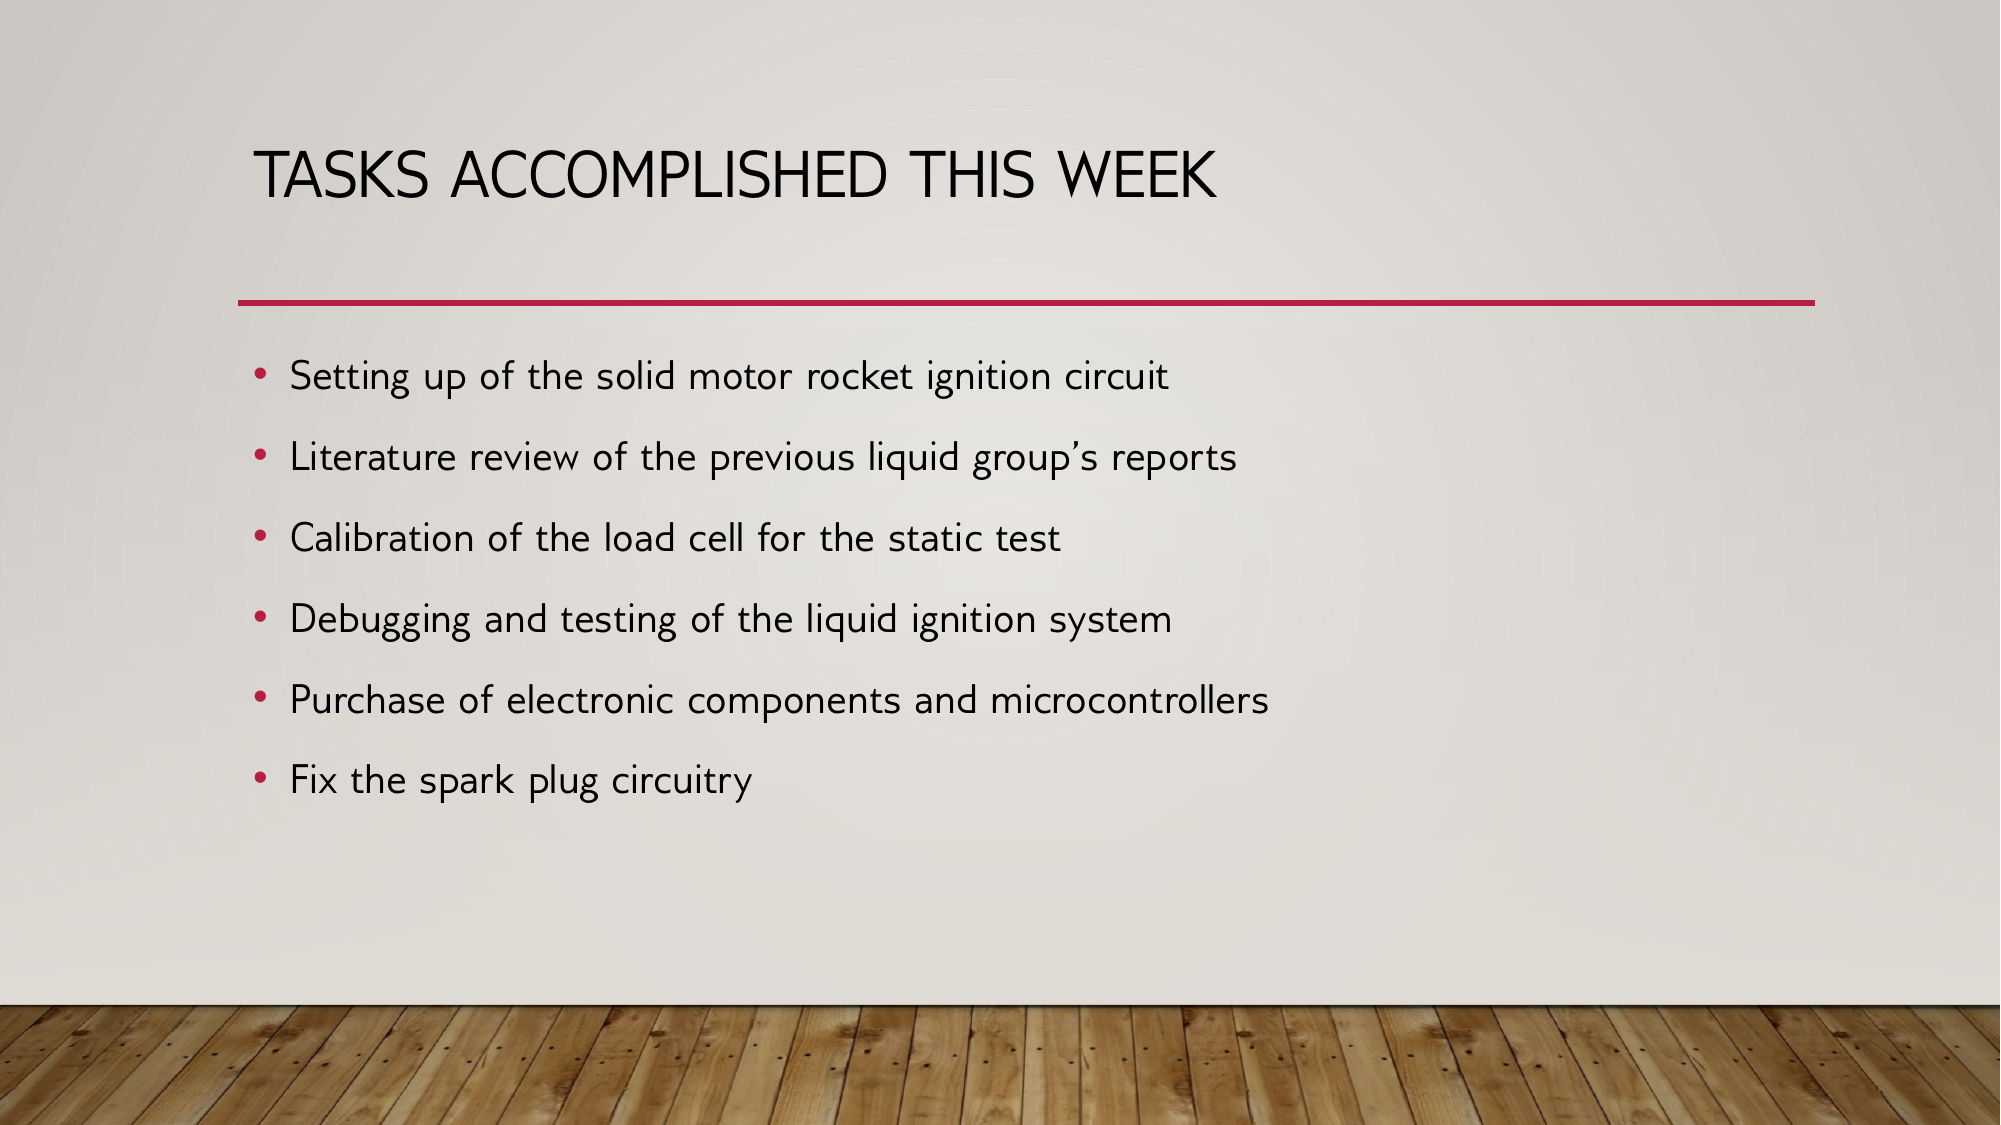

# Tasks accomplished this week
Setting up of the solid motor rocket ignition circuit
Literature review of the previous liquid group’s reports
Calibration of the load cell for the static test
Debugging and testing of the liquid ignition system
Purchase of electronic components and microcontrollers
Fix the spark plug circuitry